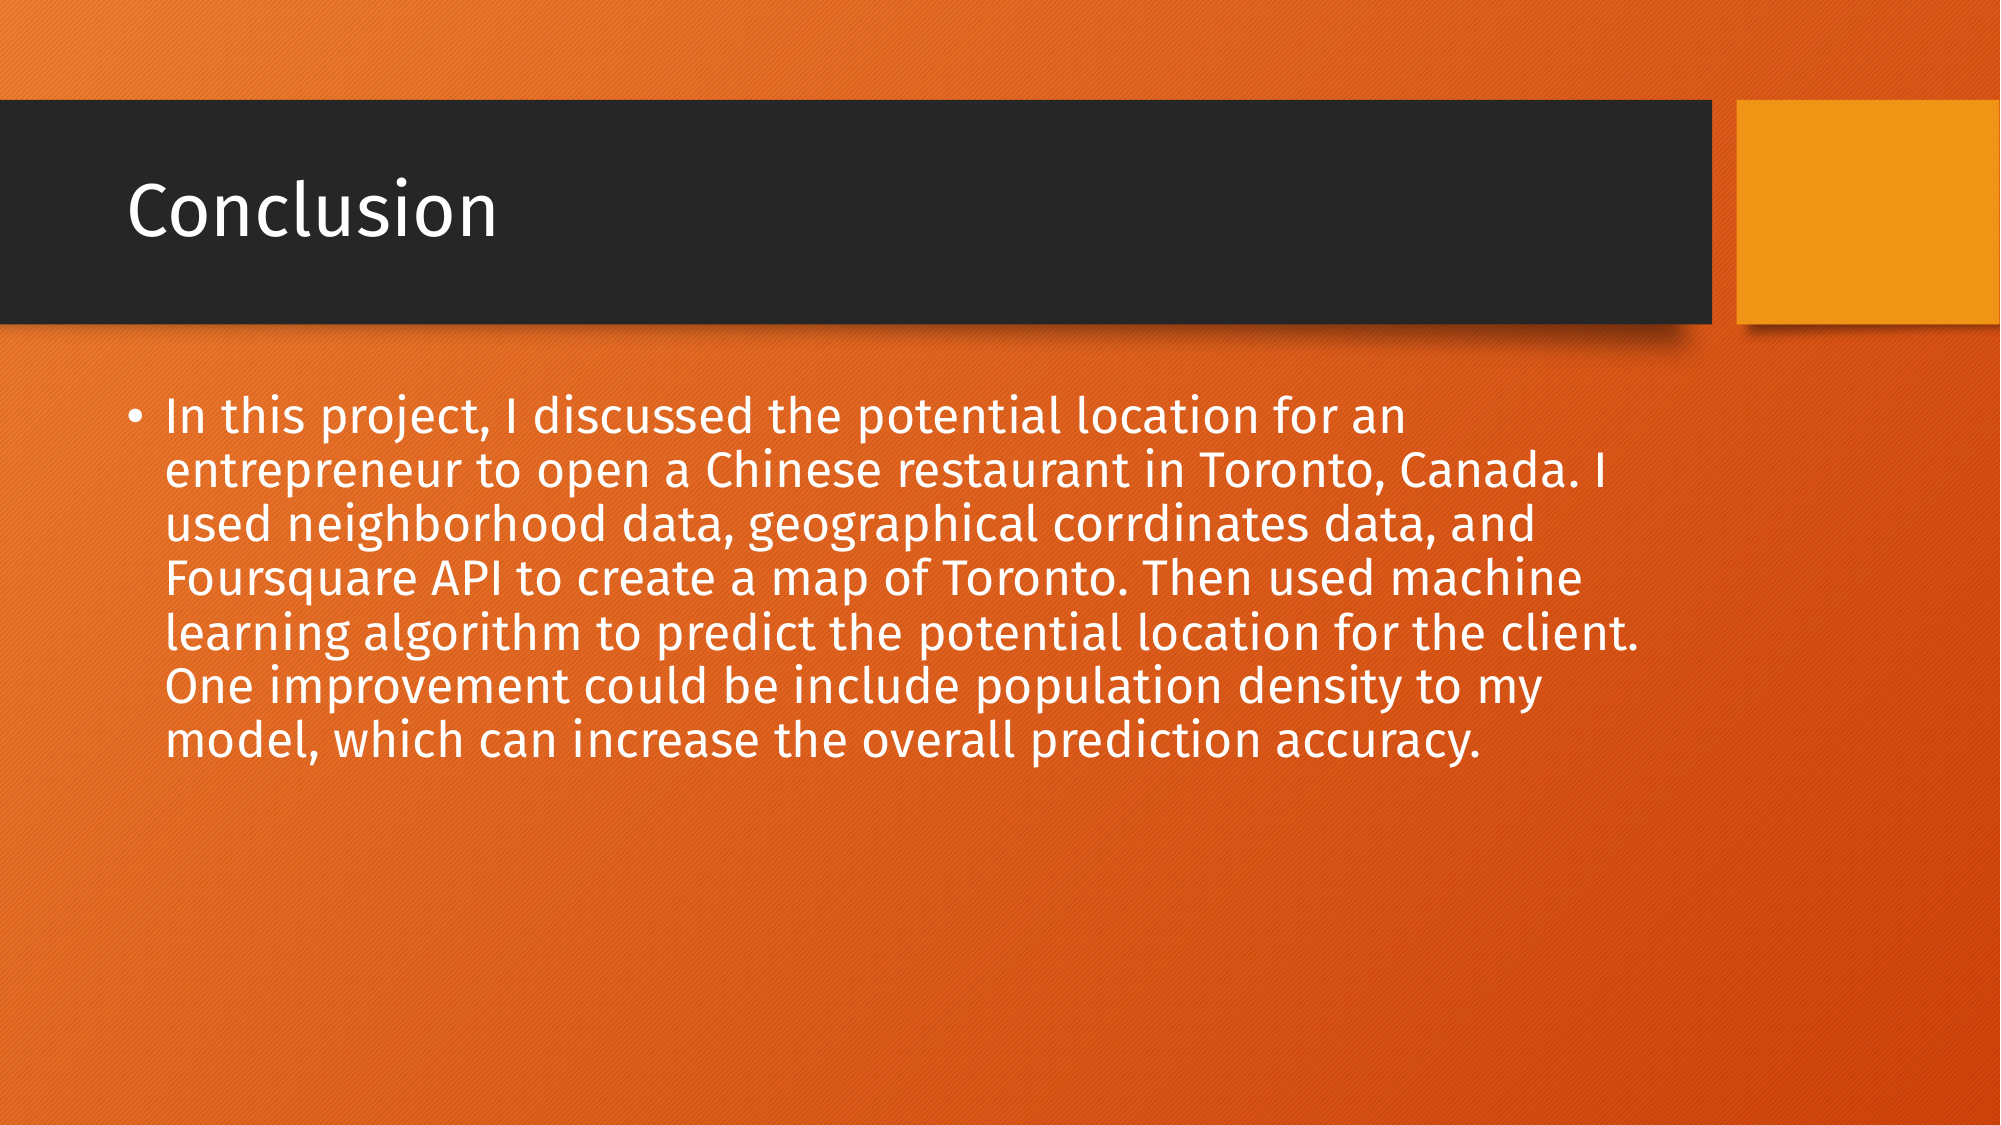

# Conclusion
In this project, I discussed the potential location for an entrepreneur to open a Chinese restaurant in Toronto, Canada. I used neighborhood data, geographical corrdinates data, and Foursquare API to create a map of Toronto. Then used machine learning algorithm to predict the potential location for the client. One improvement could be include population density to my model, which can increase the overall prediction accuracy.